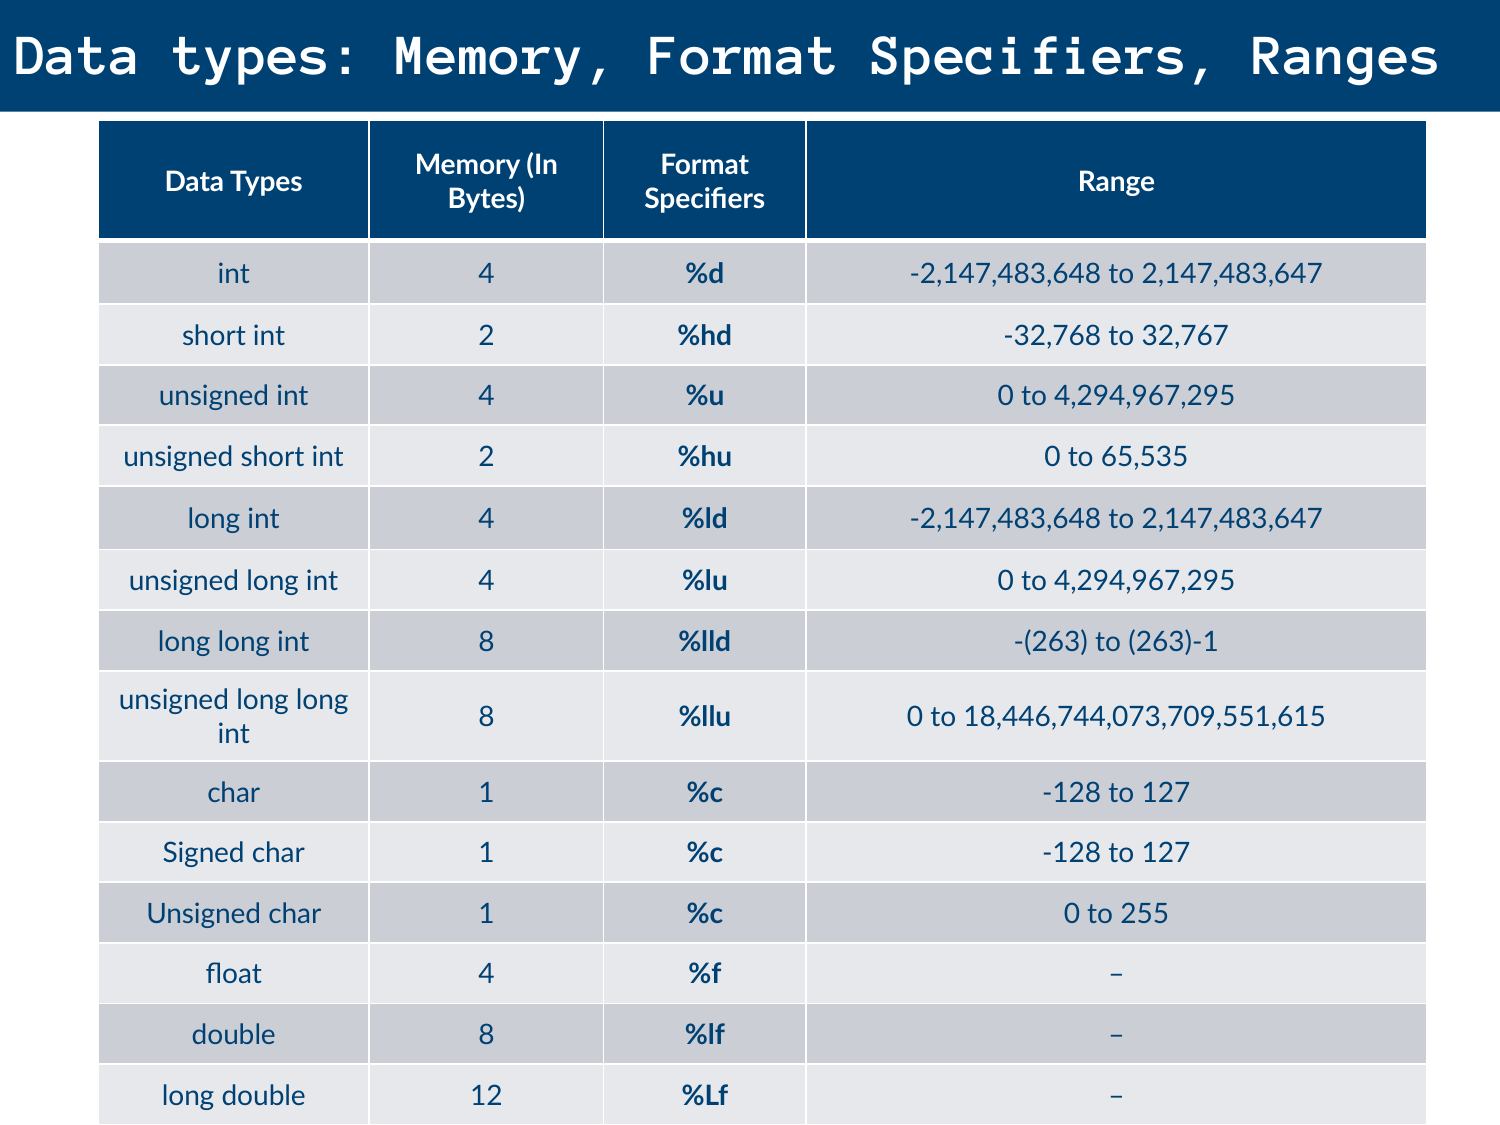

Data types: Memory, Format Specifiers, Ranges
| Data Types | Memory (In Bytes) | Format Specifiers | Range |
| --- | --- | --- | --- |
| int | 4 | %d | -2,147,483,648 to 2,147,483,647 |
| short int | 2 | %hd | -32,768 to 32,767 |
| unsigned int | 4 | %u | 0 to 4,294,967,295 |
| unsigned short int | 2 | %hu | 0 to 65,535 |
| long int | 4 | %ld | -2,147,483,648 to 2,147,483,647 |
| unsigned long int | 4 | %lu | 0 to 4,294,967,295 |
| long long int | 8 | %lld | -(263) to (263)-1 |
| unsigned long long int | 8 | %llu | 0 to 18,446,744,073,709,551,615 |
| char | 1 | %c | -128 to 127 |
| Signed char | 1 | %c | -128 to 127 |
| Unsigned char | 1 | %c | 0 to 255 |
| float | 4 | %f | – |
| double | 8 | %lf | – |
| long double | 12 | %Lf | – |